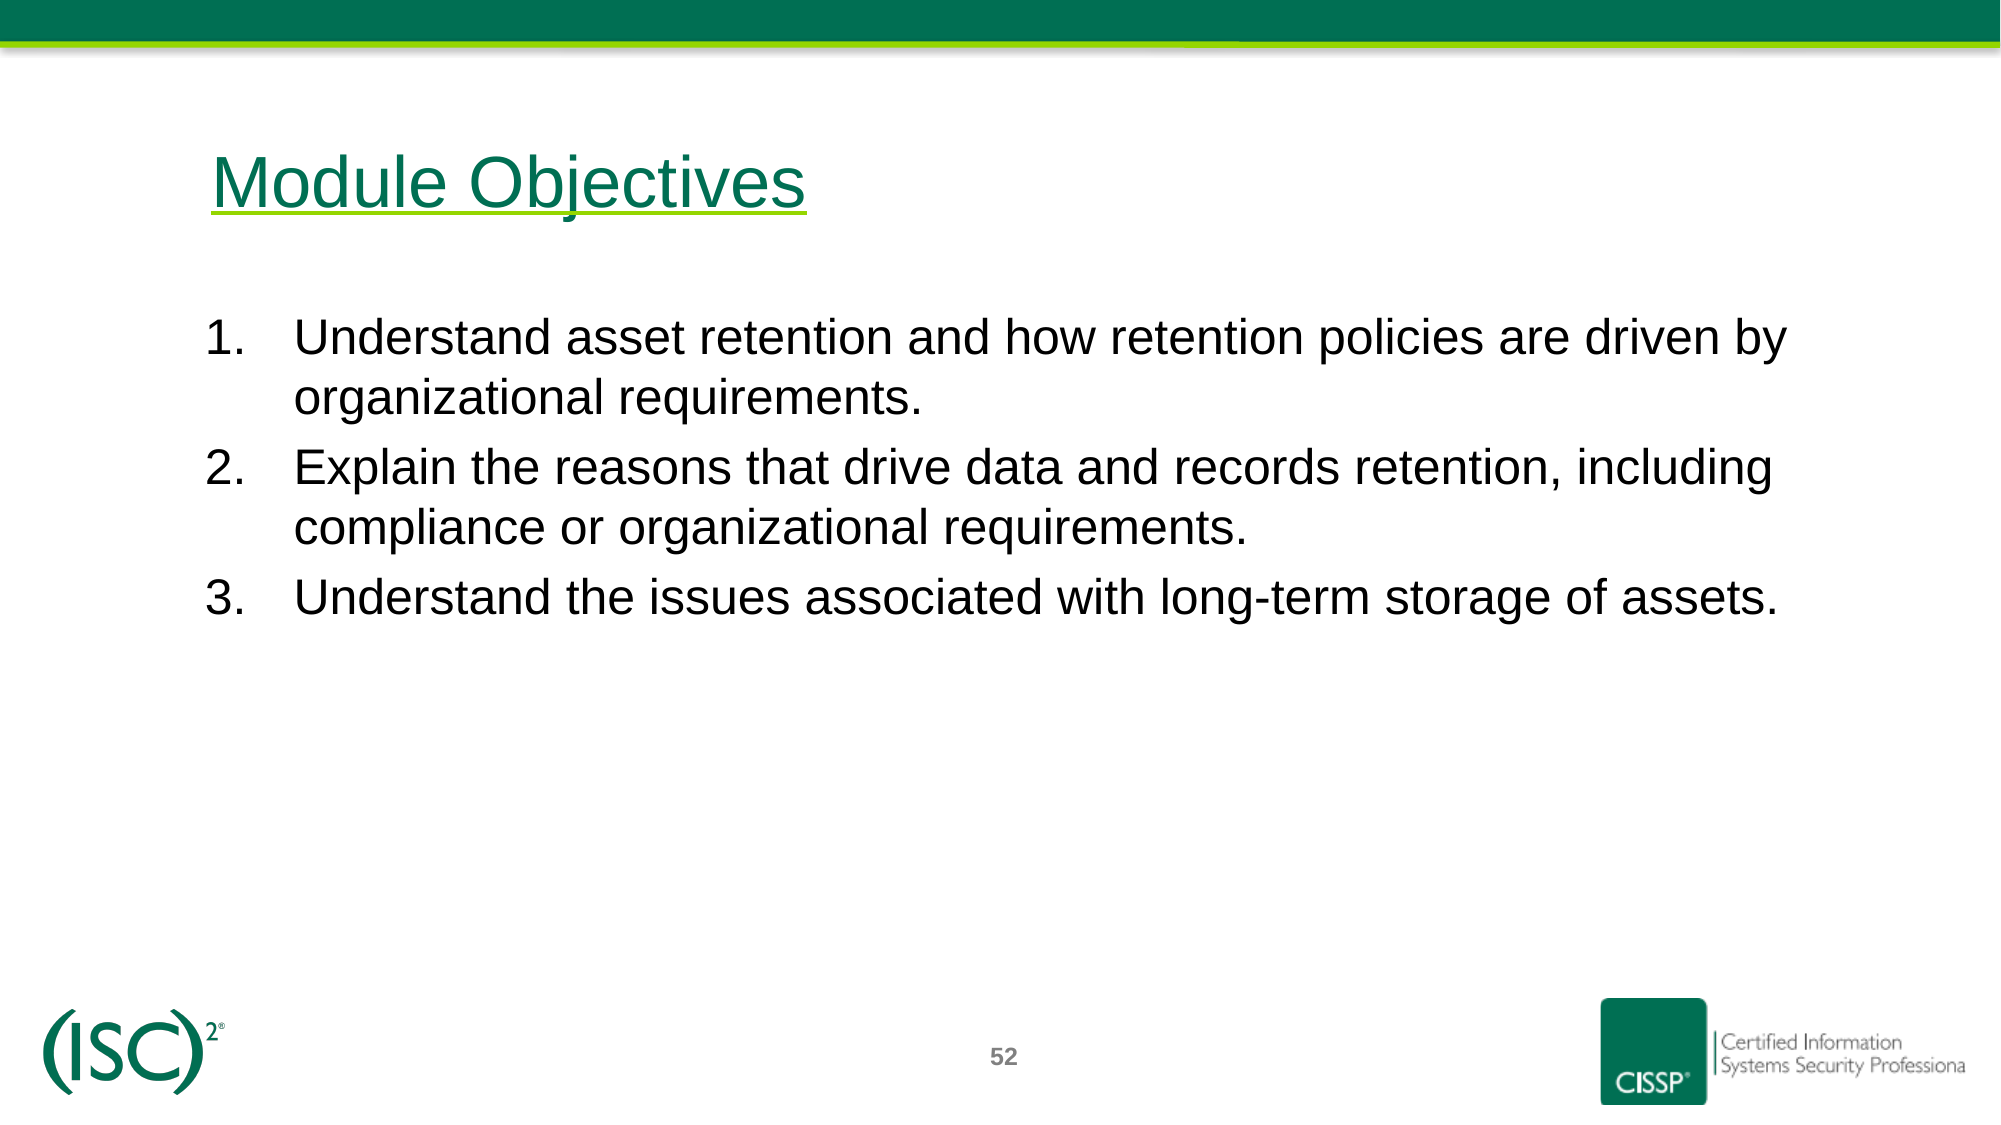

# Module Objectives
Understand asset retention and how retention policies are driven by organizational requirements.
Explain the reasons that drive data and records retention, including compliance or organizational requirements.
Understand the issues associated with long-term storage of assets.